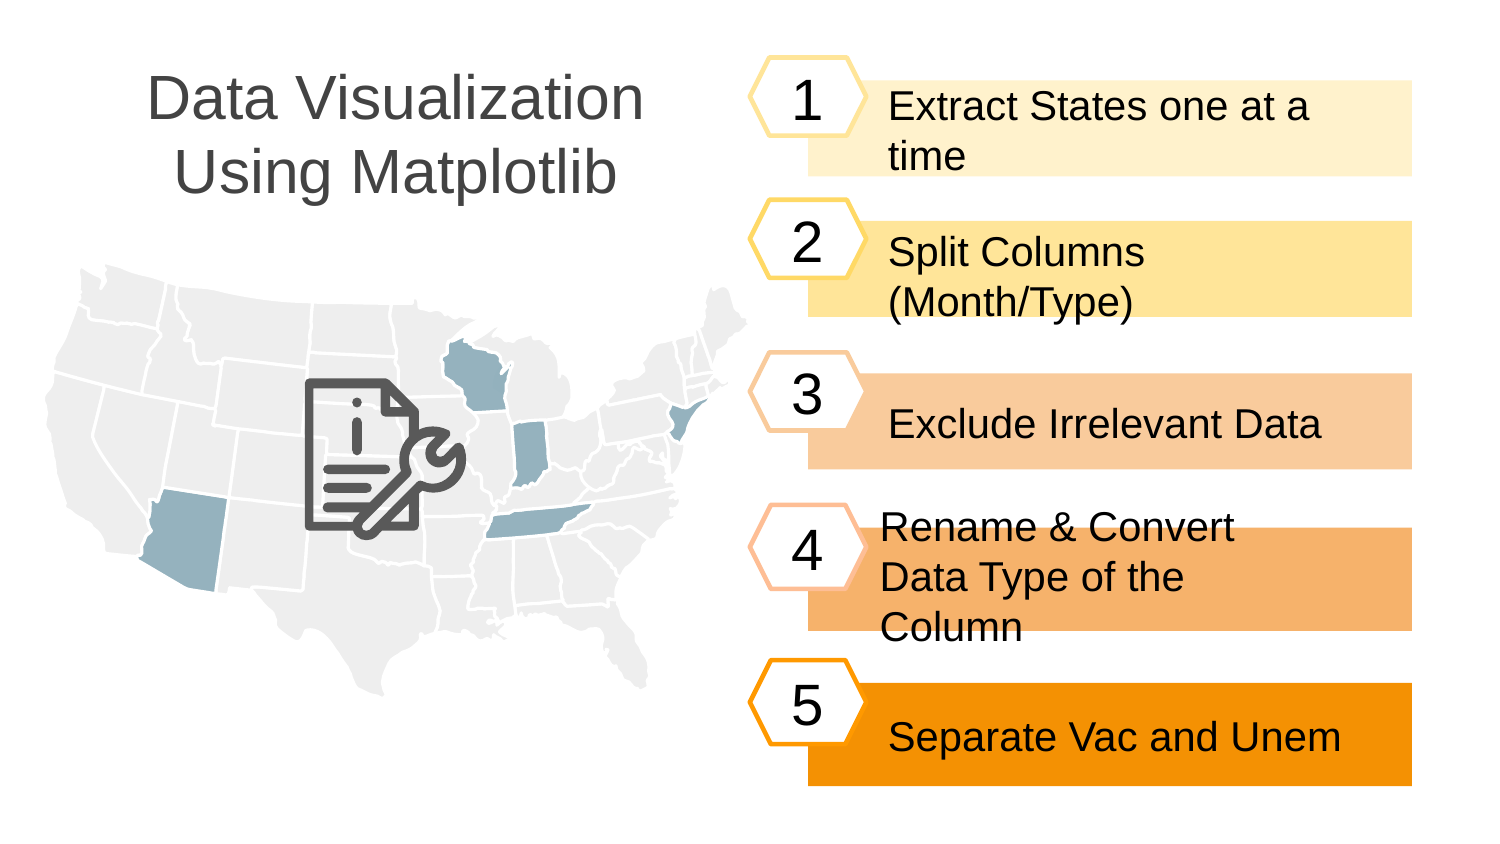

# Data Visualization Using Matplotlib
1

Extract States one at a time
2

Split Columns (Month/Type)
3

Exclude Irrelevant Data
4

Rename & Convert Data Type of the Column
5

Separate Vac and Unem